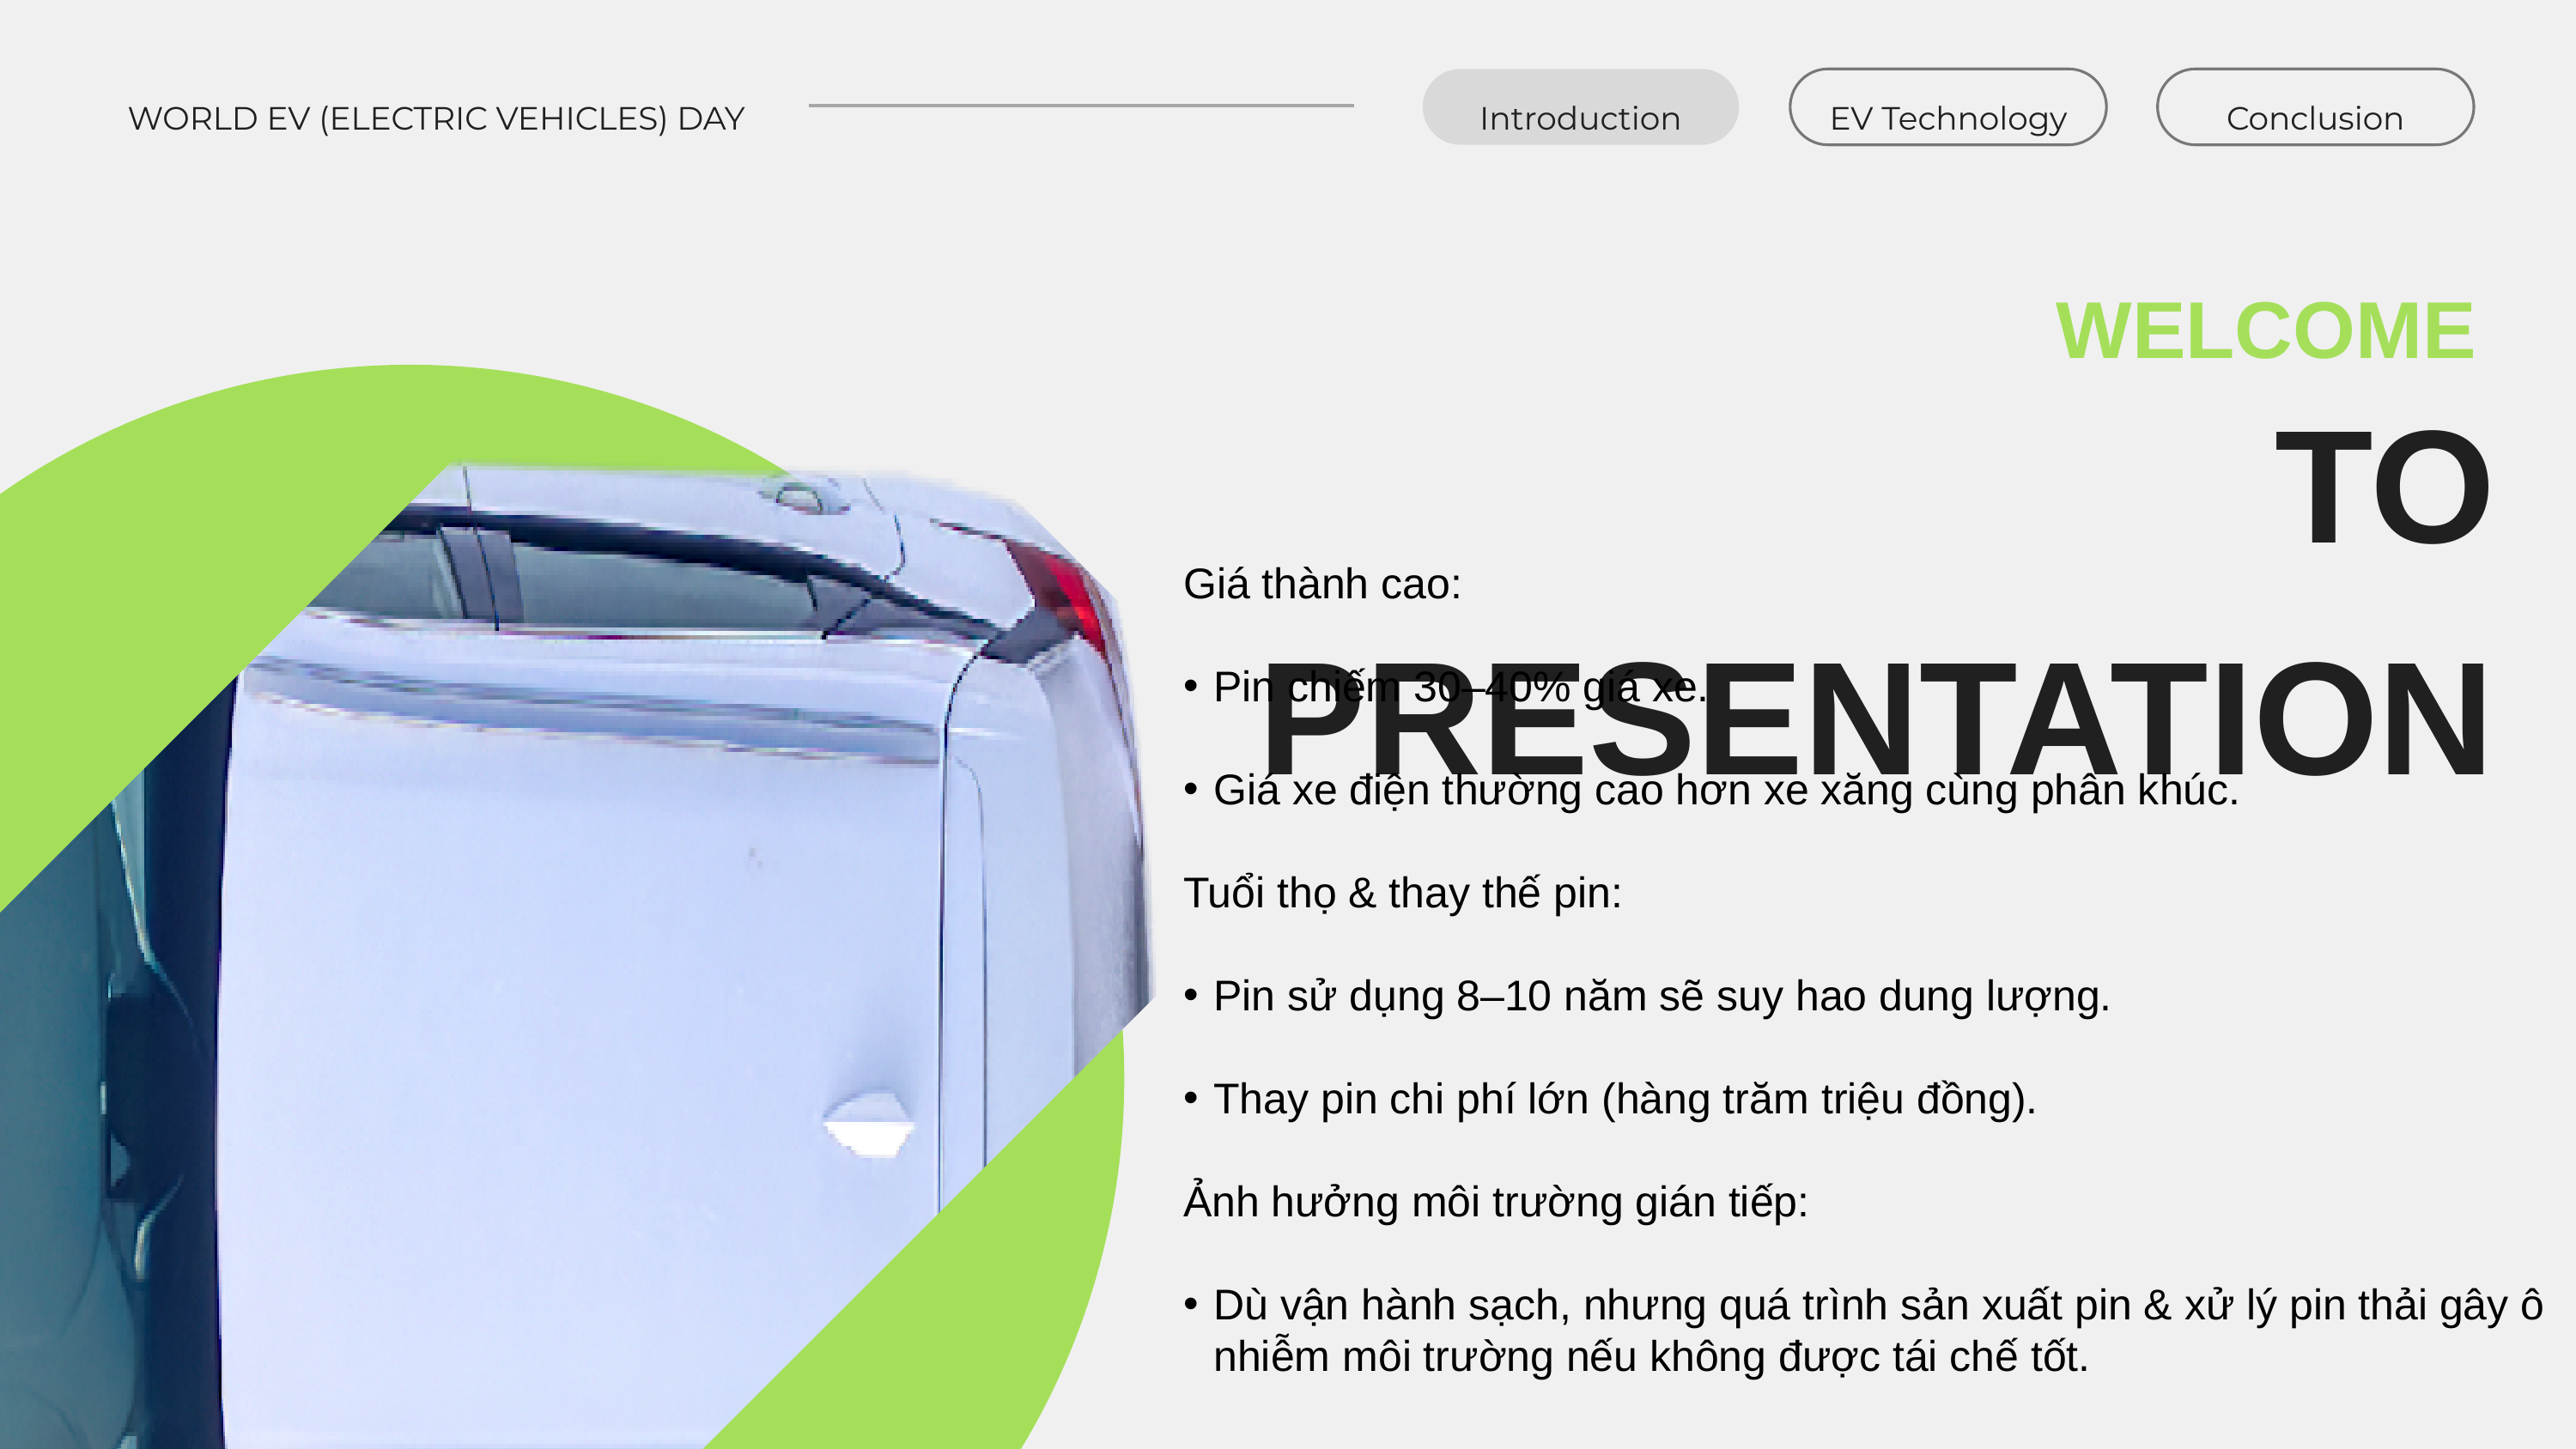

WORLD EV (ELECTRIC VEHICLES) DAY
Introduction
EV Technology
Conclusion
WELCOME
TO PRESENTATION
Giá thành cao:

Pin chiếm 30–40% giá xe.

Giá xe điện thường cao hơn xe xăng cùng phân khúc.

Tuổi thọ & thay thế pin:

Pin sử dụng 8–10 năm sẽ suy hao dung lượng.

Thay pin chi phí lớn (hàng trăm triệu đồng).

Ảnh hưởng môi trường gián tiếp:

Dù vận hành sạch, nhưng quá trình sản xuất pin & xử lý pin thải gây ô nhiễm môi trường nếu không được tái chế tốt.